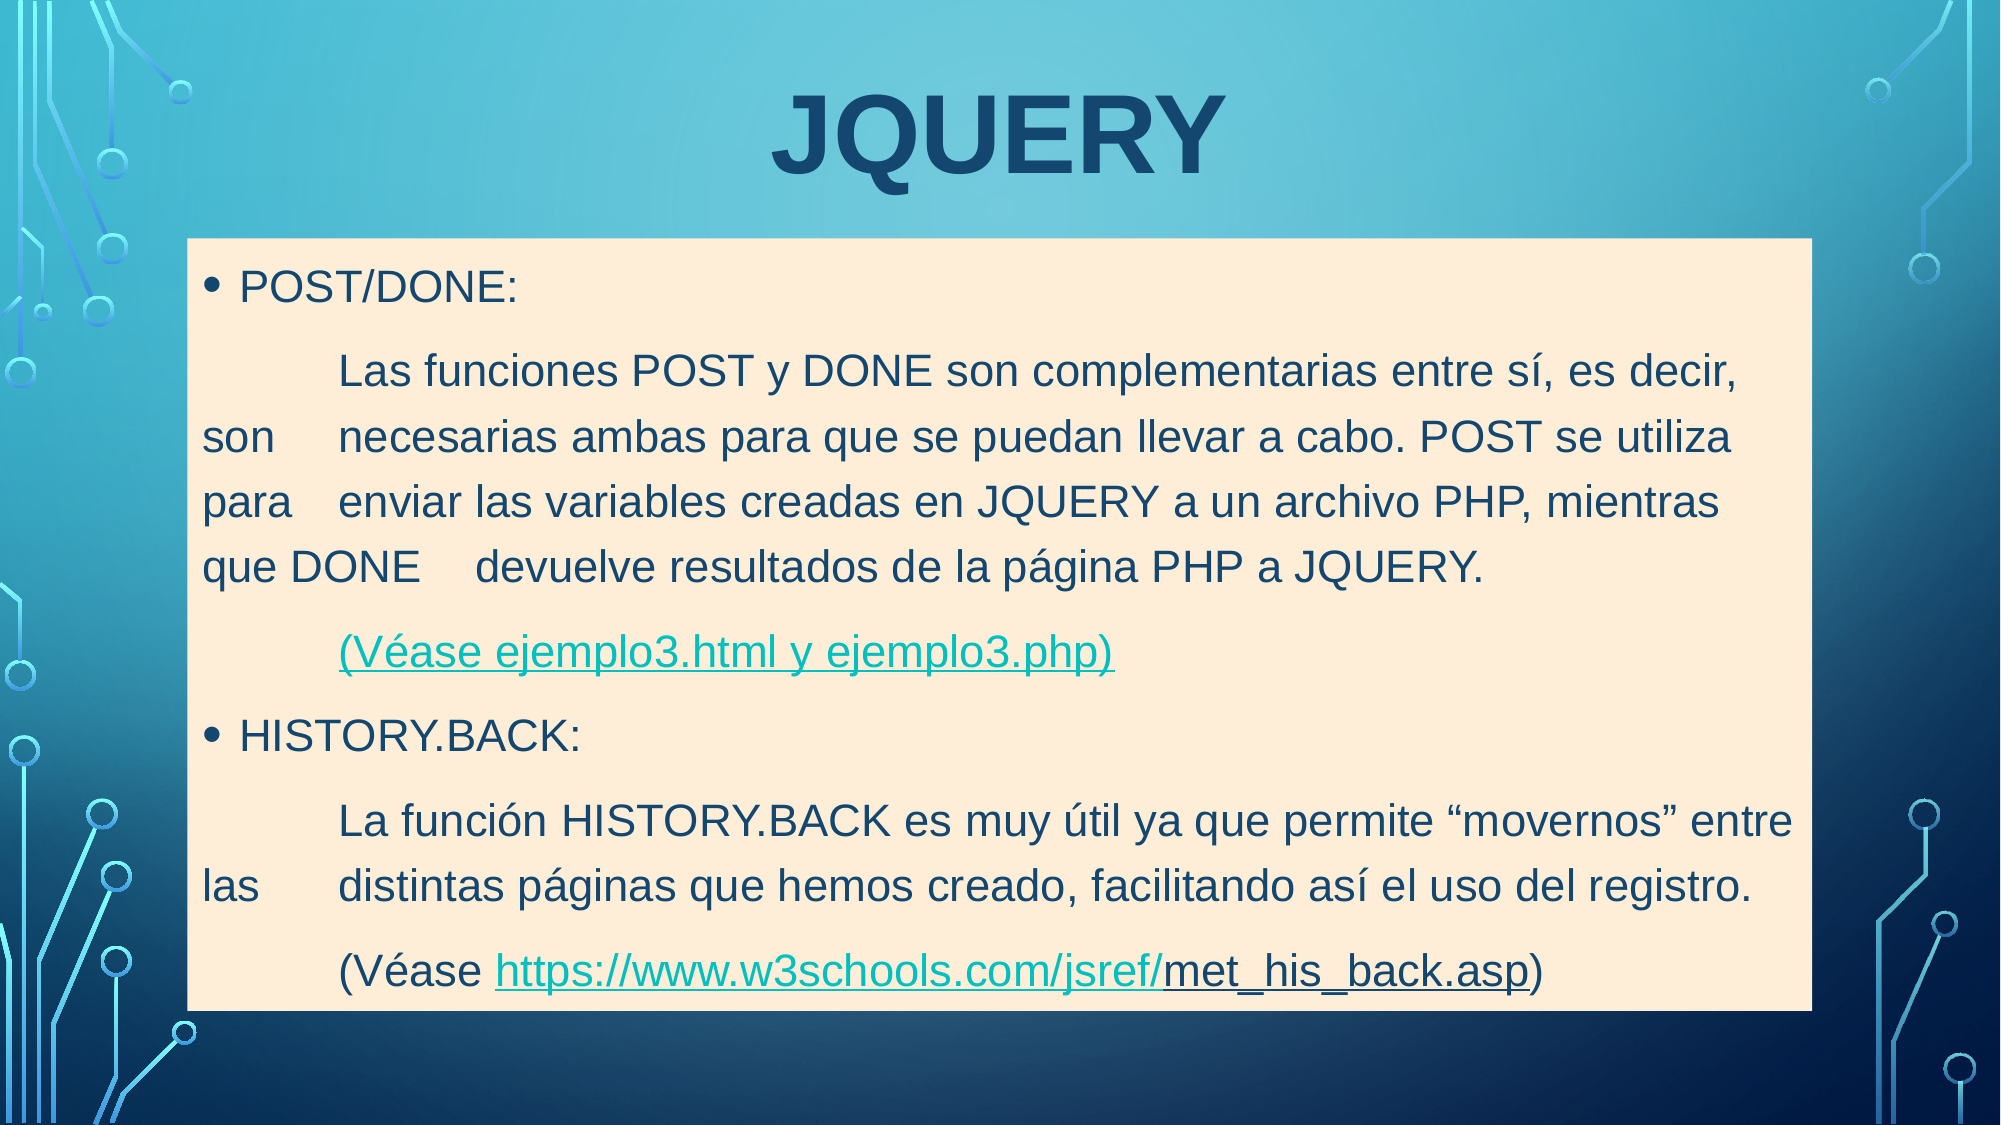

# JQUERY
POST/DONE:
	Las funciones POST y DONE son complementarias entre sí, es decir, son 	necesarias ambas para que se puedan llevar a cabo. POST se utiliza para 	enviar las variables creadas en JQUERY a un archivo PHP, mientras que DONE 	devuelve resultados de la página PHP a JQUERY.
	(Véase ejemplo3.html y ejemplo3.php)
HISTORY.BACK:
	La función HISTORY.BACK es muy útil ya que permite “movernos” entre las 	distintas páginas que hemos creado, facilitando así el uso del registro.
	(Véase https://www.w3schools.com/jsref/met_his_back.asp)